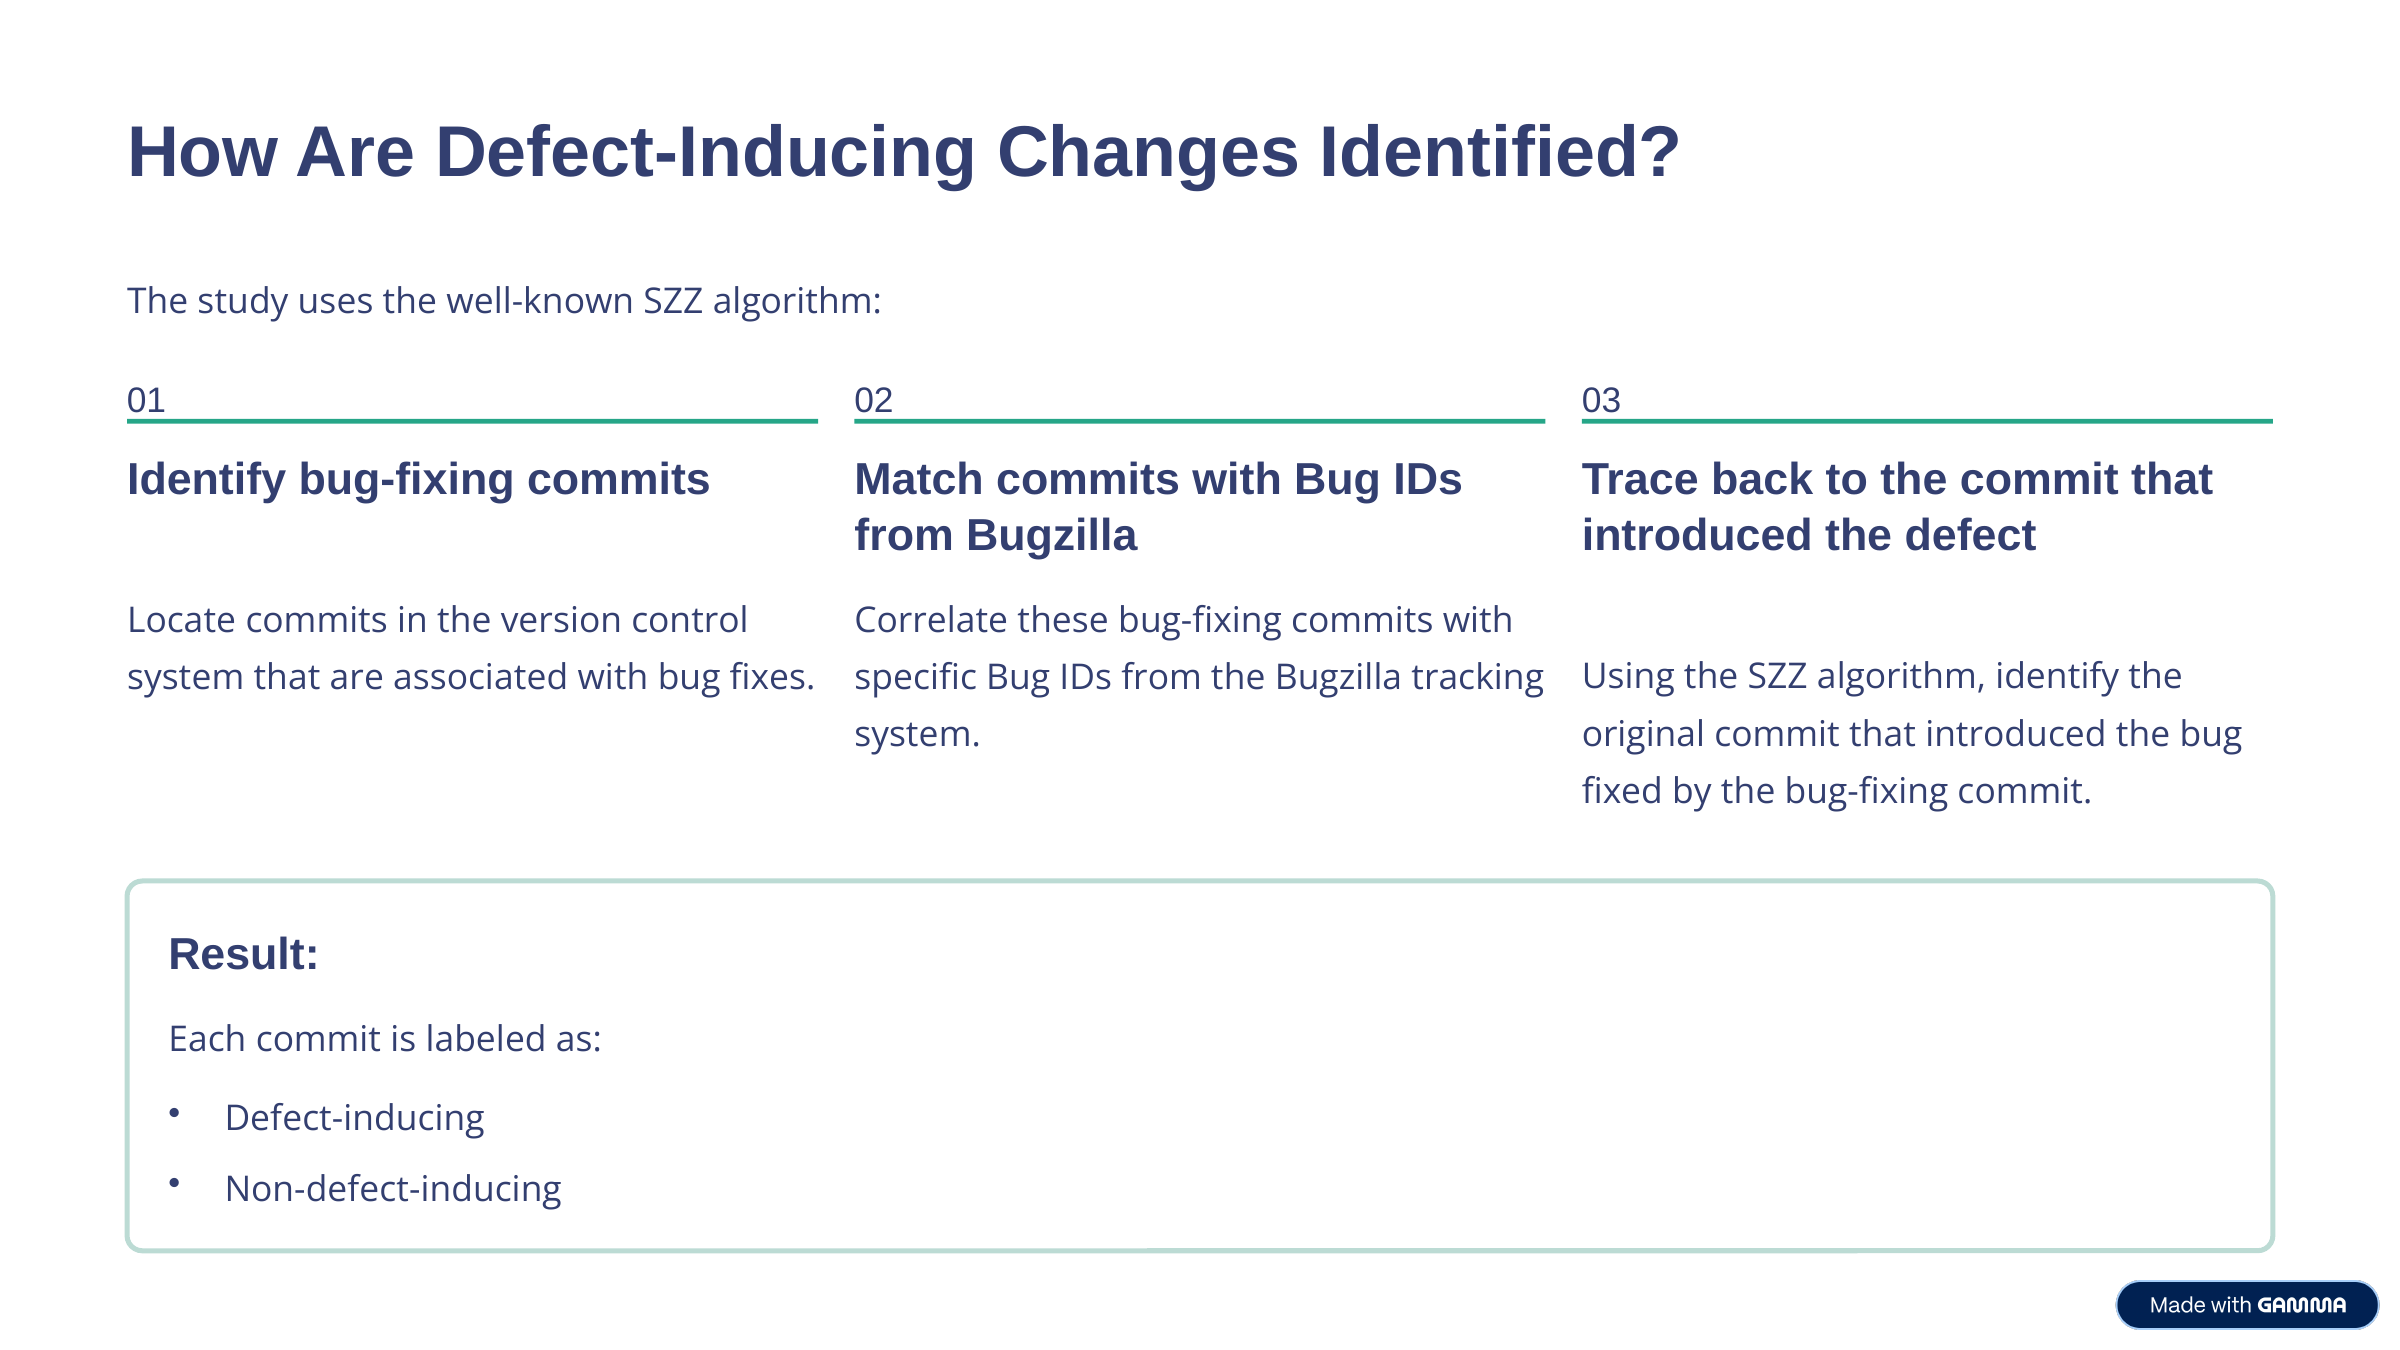

How Are Defect-Inducing Changes Identified?
The study uses the well-known SZZ algorithm:
01
02
03

Identify bug-fixing commits
Match commits with Bug IDs from Bugzilla
Trace back to the commit that introduced the defect
Locate commits in the version control system that are associated with bug fixes.
Correlate these bug-fixing commits with specific Bug IDs from the Bugzilla tracking system.
Using the SZZ algorithm, identify the original commit that introduced the bug fixed by the bug-fixing commit.

Result:
Each commit is labeled as:
Defect-inducing
Non-defect-inducing